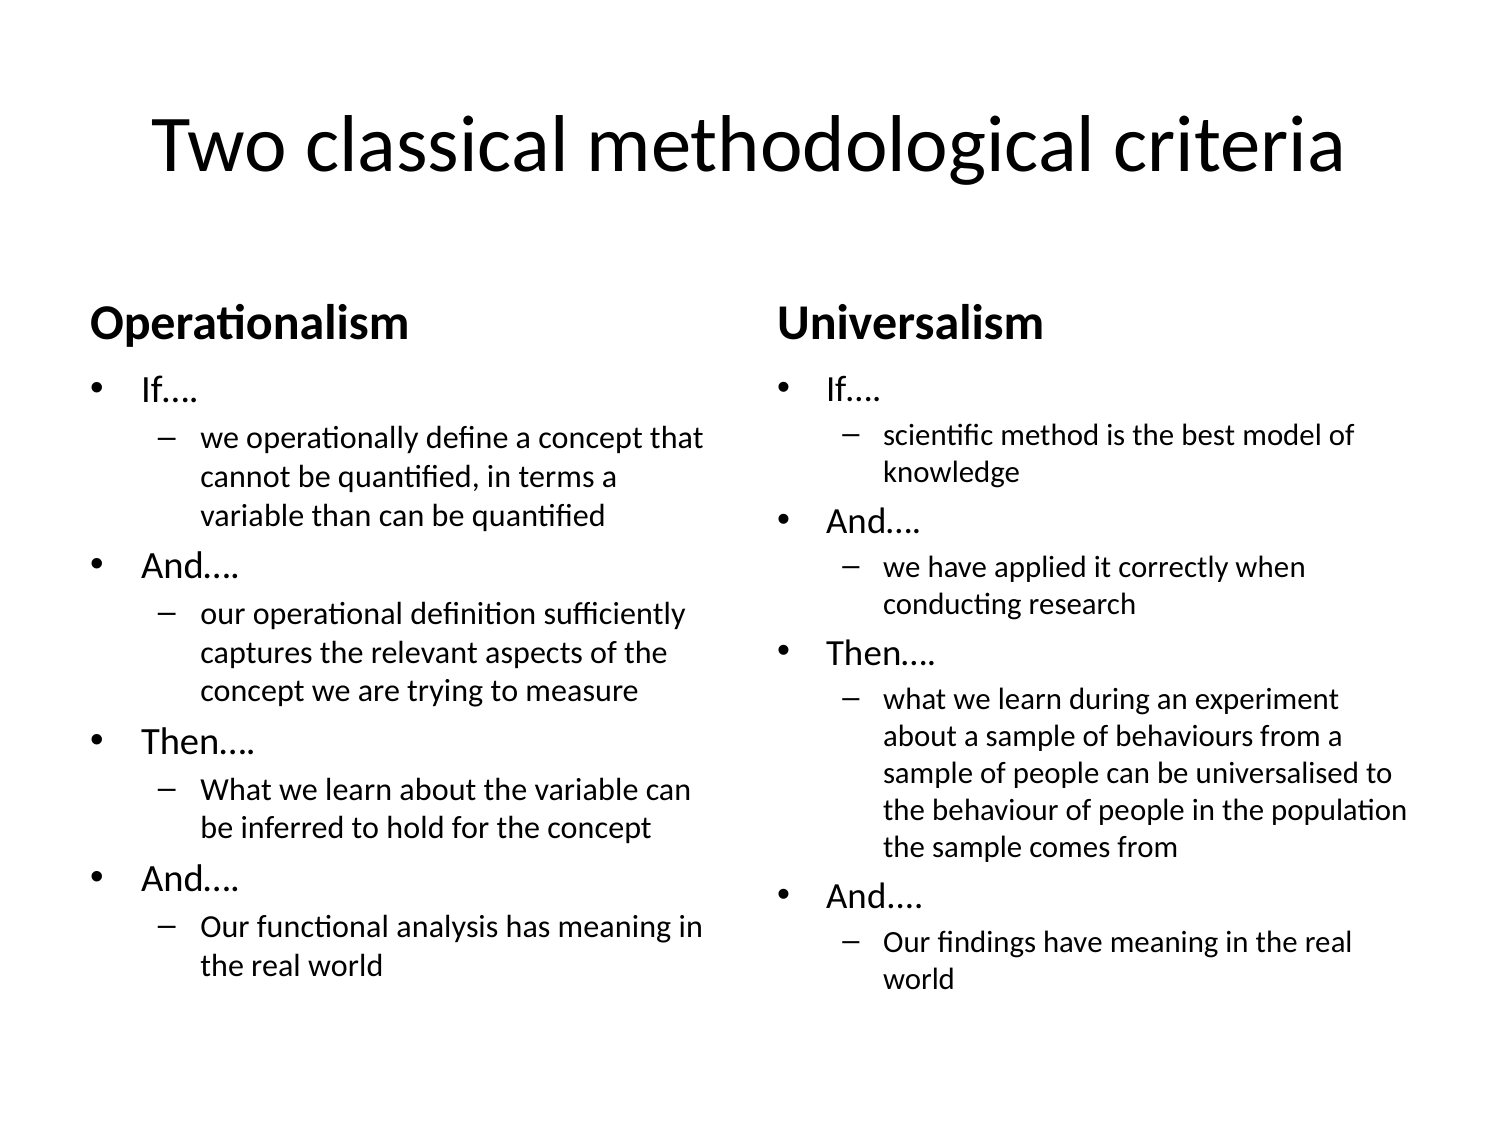

# Two classical methodological criteria
Operationalism
Universalism
If….
we operationally define a concept that cannot be quantified, in terms a variable than can be quantified
And….
our operational definition sufficiently captures the relevant aspects of the concept we are trying to measure
Then….
What we learn about the variable can be inferred to hold for the concept
And….
Our functional analysis has meaning in the real world
If….
scientific method is the best model of knowledge
And….
we have applied it correctly when conducting research
Then….
what we learn during an experiment about a sample of behaviours from a sample of people can be universalised to the behaviour of people in the population the sample comes from
And....
Our findings have meaning in the real world